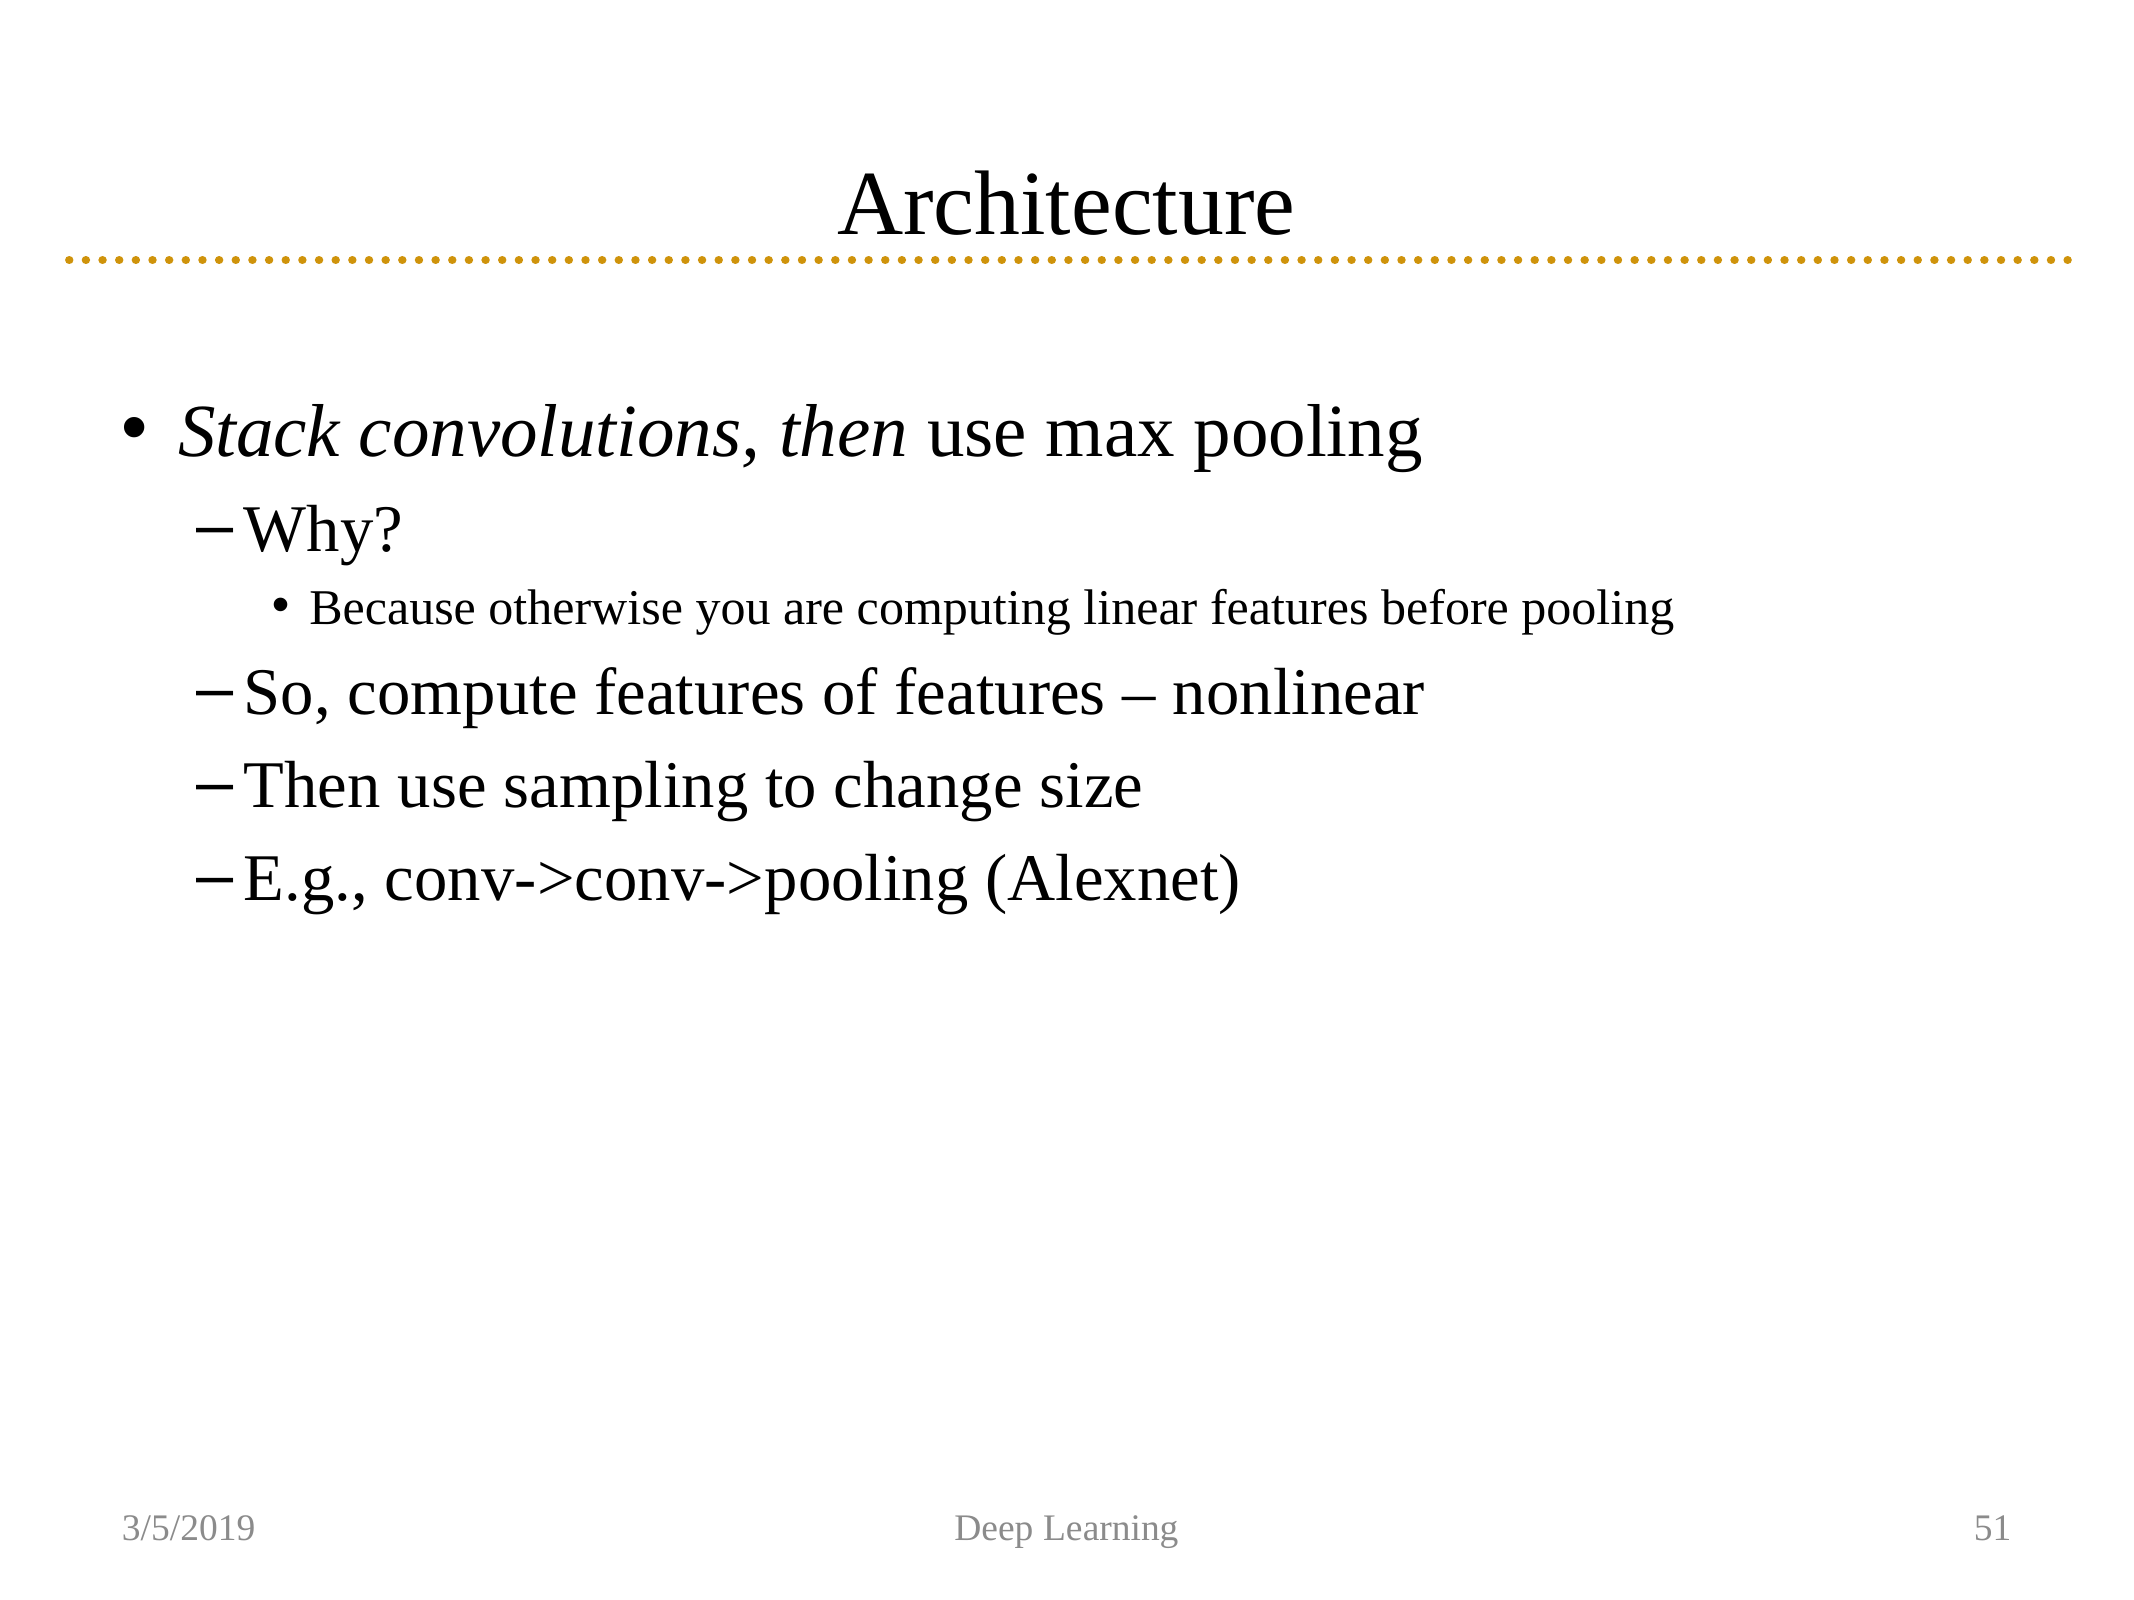

# Architecture
Stack convolutions, then use max pooling
Why?
Because otherwise you are computing linear features before pooling
So, compute features of features – nonlinear
Then use sampling to change size
E.g., conv->conv->pooling (Alexnet)

3/5/2019
Deep Learning
51